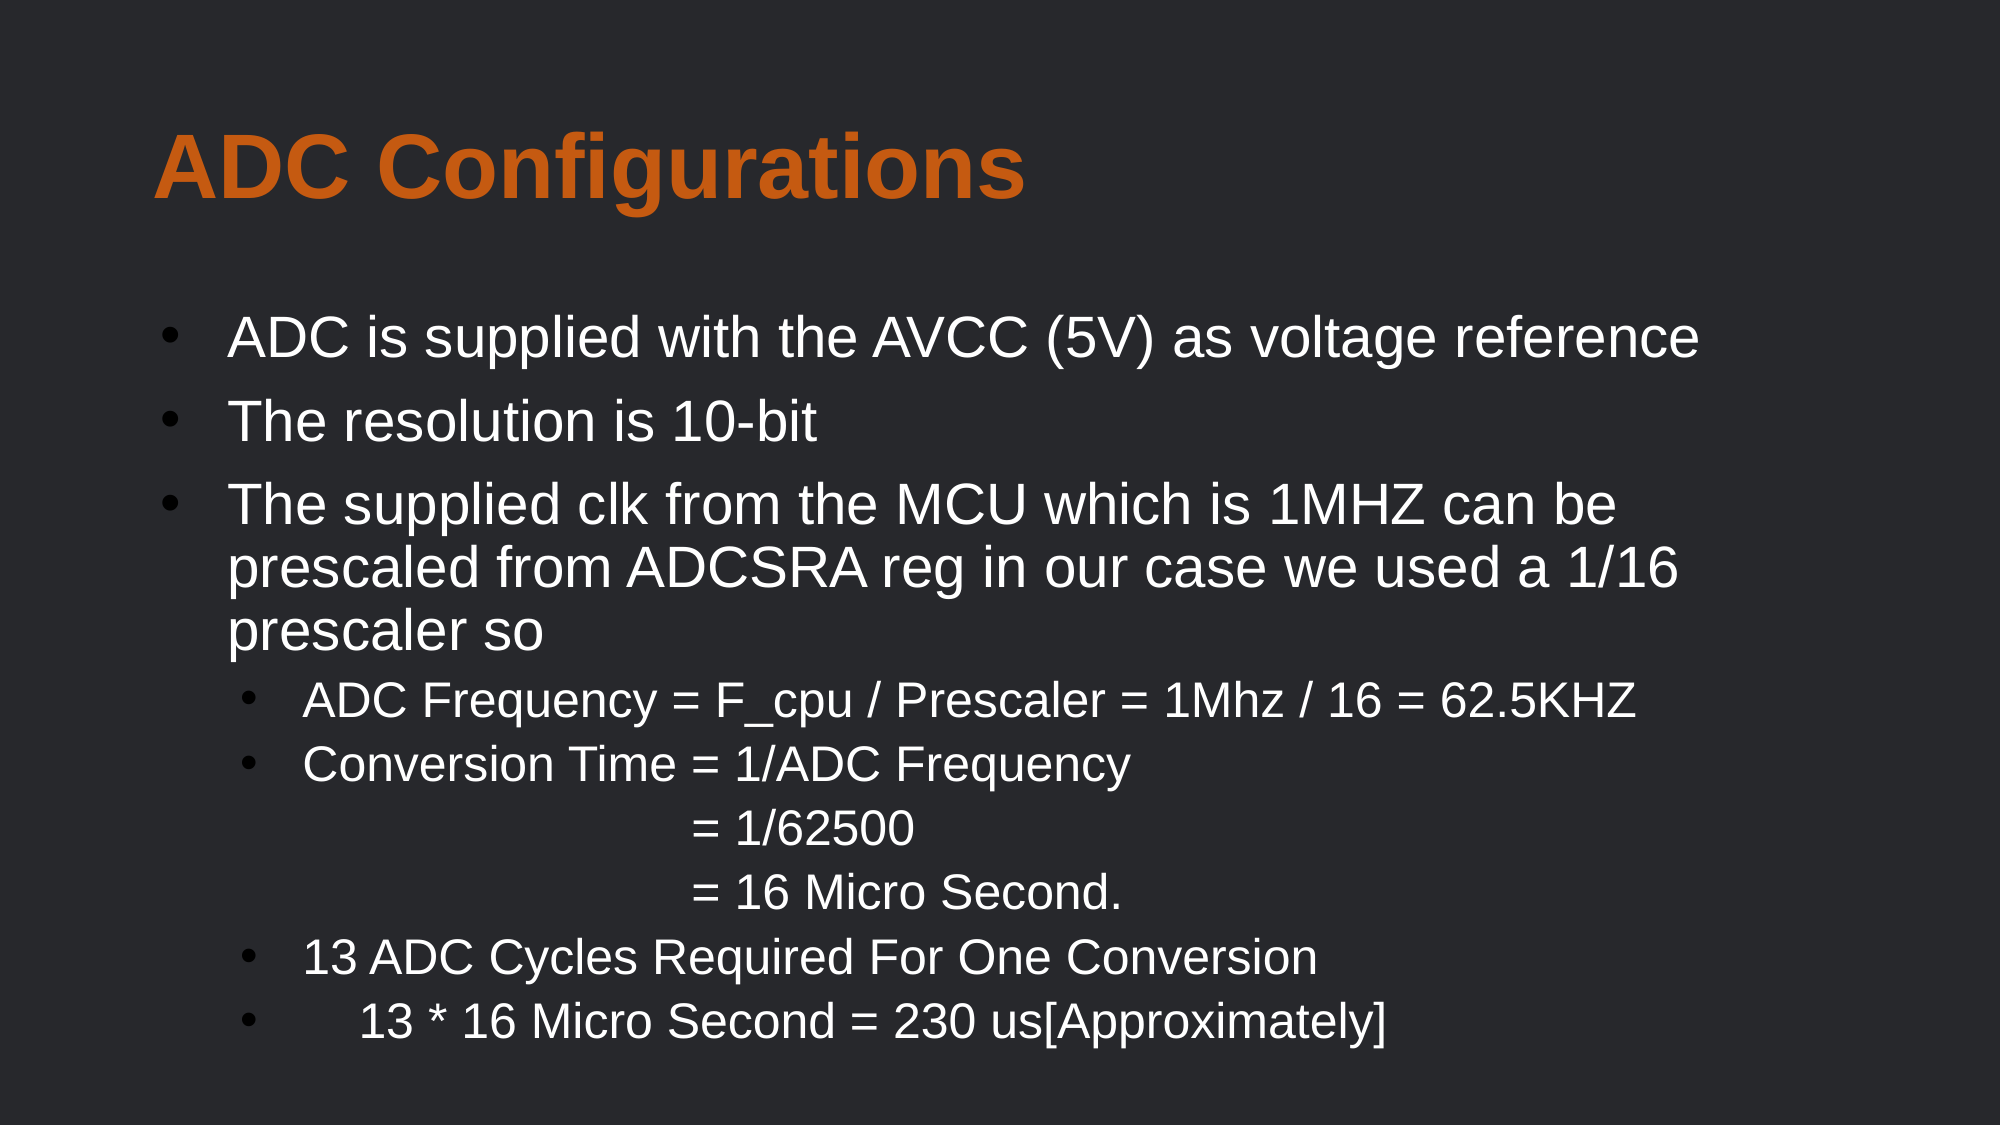

# ADC Configurations
ADC is supplied with the AVCC (5V) as voltage reference
The resolution is 10-bit
The supplied clk from the MCU which is 1MHZ can be prescaled from ADCSRA reg in our case we used a 1/16 prescaler so
ADC Frequency = F_cpu / Prescaler = 1Mhz / 16 = 62.5KHZ
Conversion Time = 1/ADC Frequency
                         	 = 1/62500
                               	 = 16 Micro Second.
13 ADC Cycles Required For One Conversion
    13 * 16 Micro Second = 230 us[Approximately]